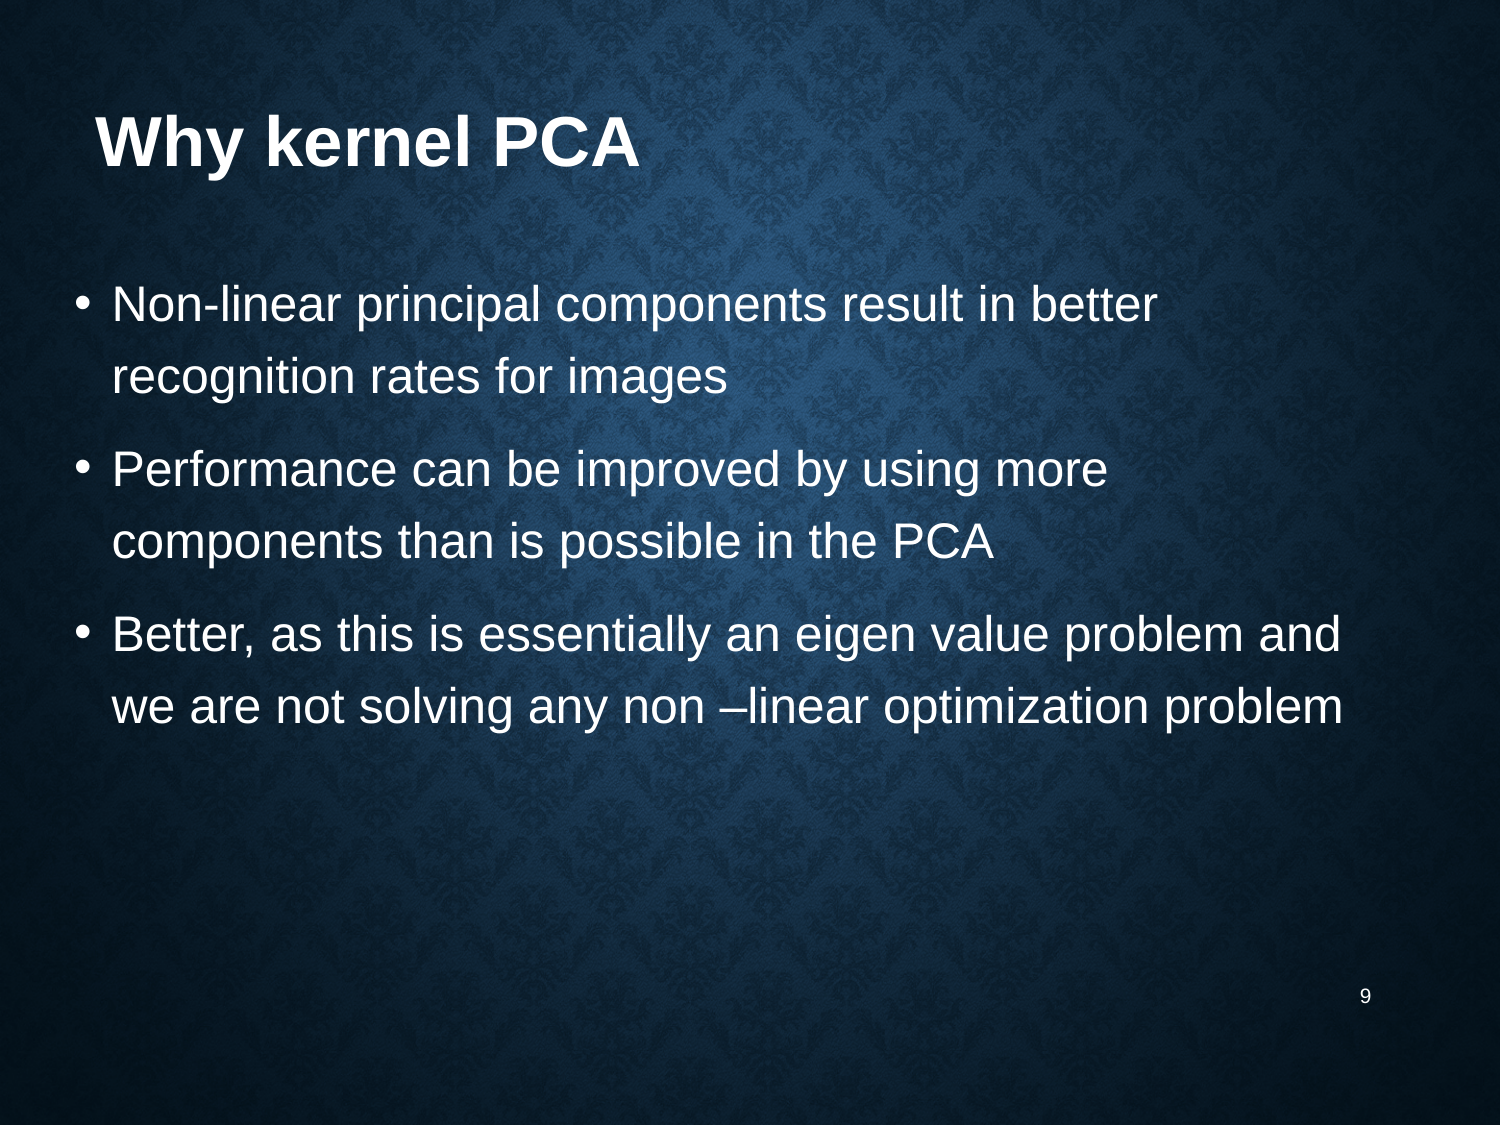

# Why kernel PCA
Non-linear principal components result in better recognition rates for images
Performance can be improved by using more components than is possible in the PCA
Better, as this is essentially an eigen value problem and we are not solving any non –linear optimization problem
9